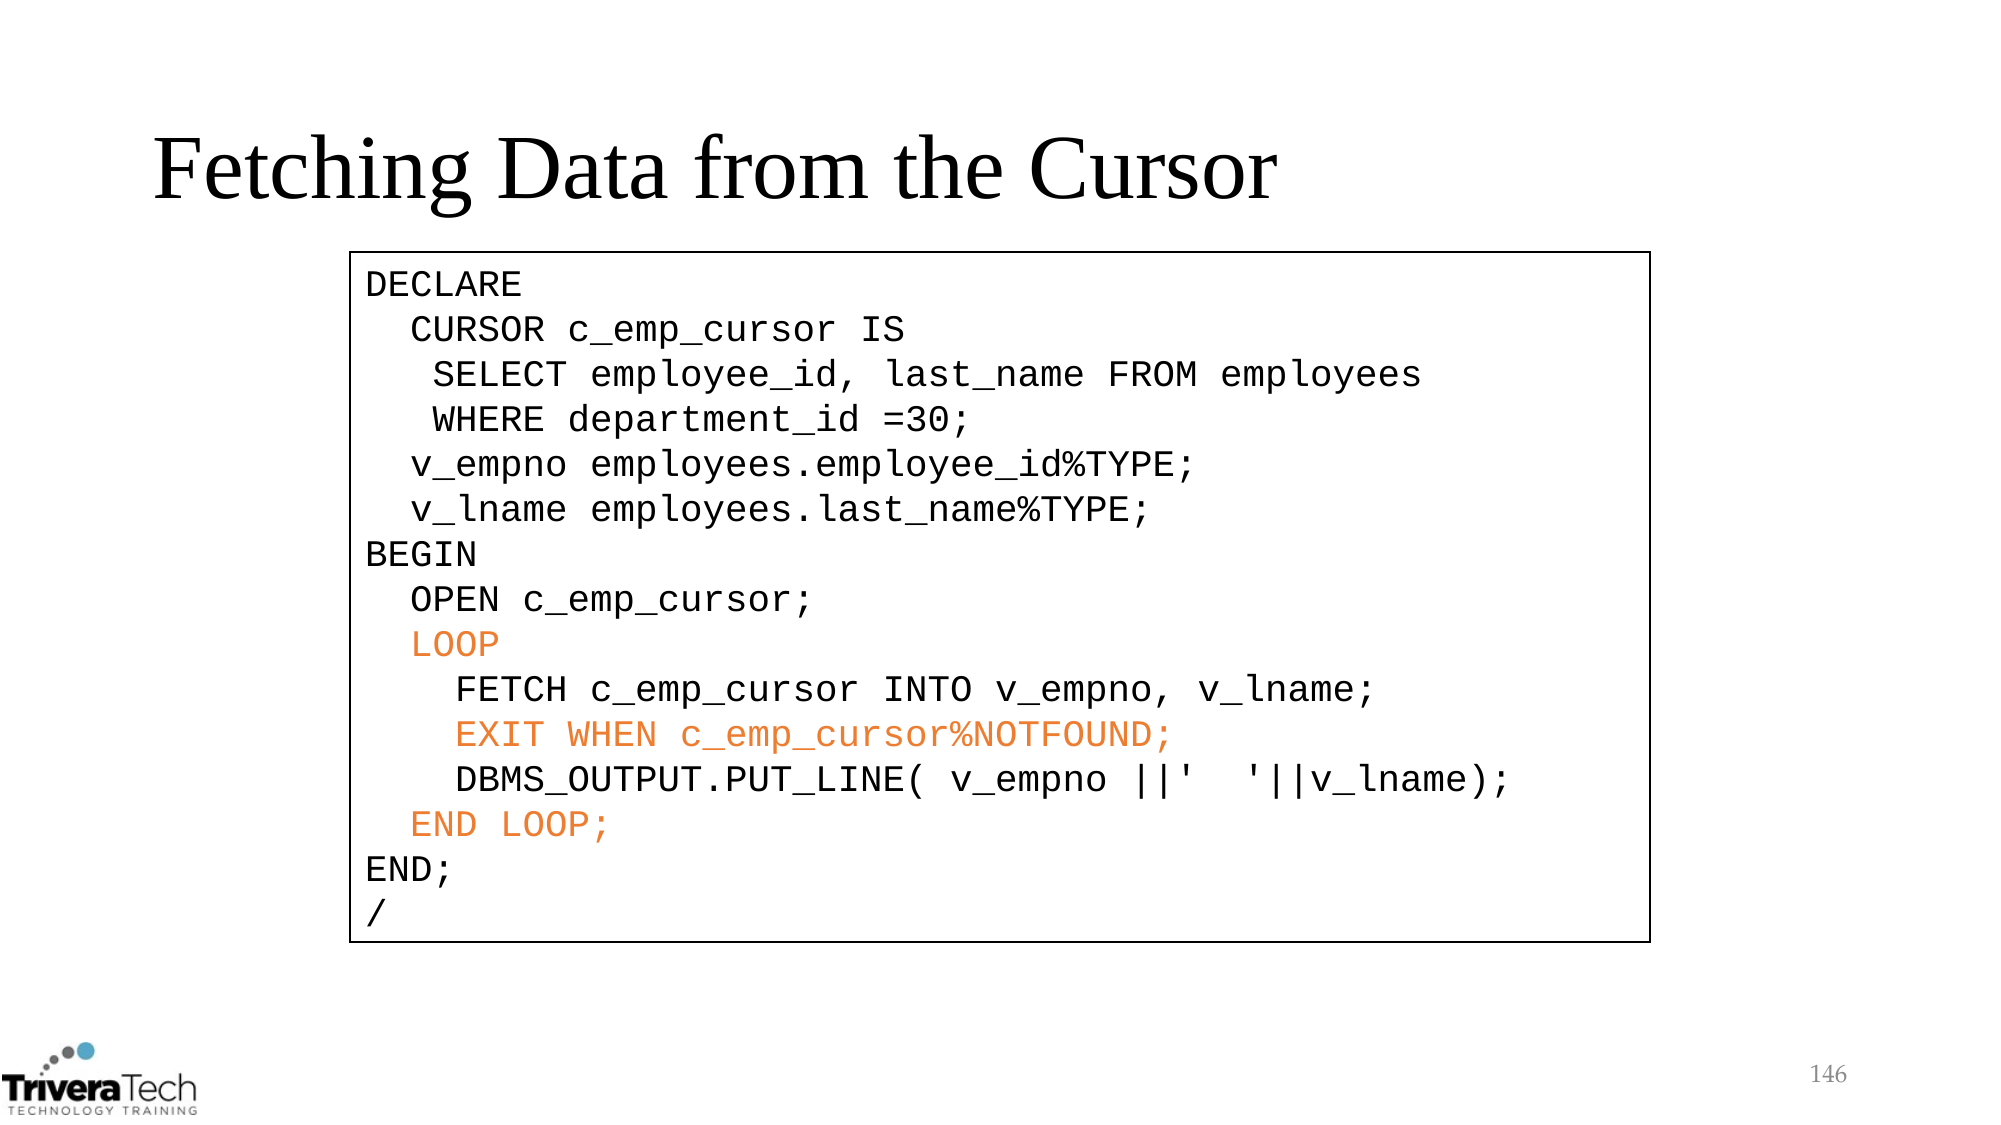

# Fetching Data from the Cursor
DECLARE
  CURSOR c_emp_cursor IS
   SELECT employee_id, last_name FROM employees
   WHERE department_id =30;
  v_empno employees.employee_id%TYPE;
  v_lname employees.last_name%TYPE;
BEGIN
  OPEN c_emp_cursor;
  LOOP
    FETCH c_emp_cursor INTO v_empno, v_lname;
    EXIT WHEN c_emp_cursor%NOTFOUND;
    DBMS_OUTPUT.PUT_LINE( v_empno ||'  '||v_lname);
  END LOOP;
END;
/
146